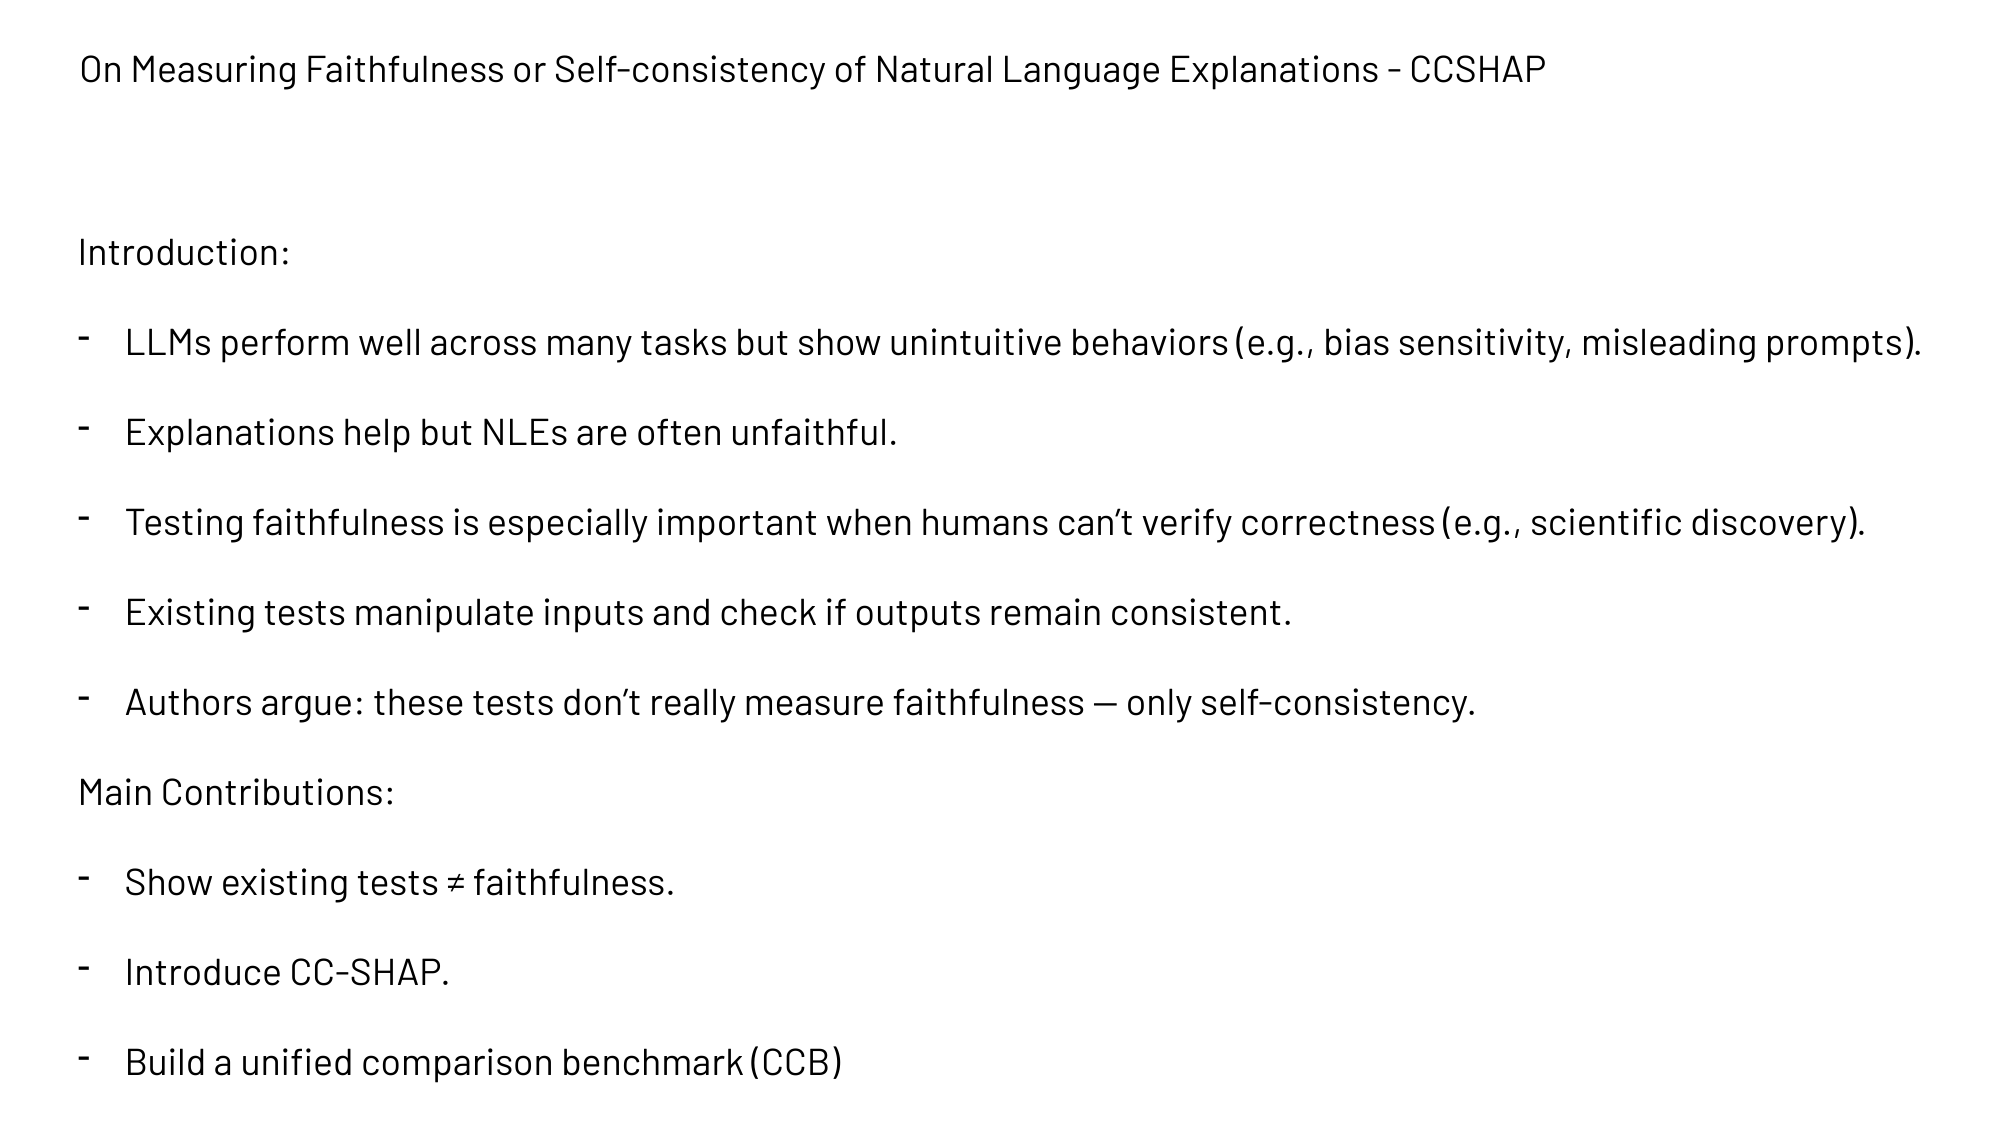

On Measuring Faithfulness or Self-consistency of Natural Language Explanations - CCSHAP
Introduction:
LLMs perform well across many tasks but show unintuitive behaviors (e.g., bias sensitivity, misleading prompts).
Explanations help but NLEs are often unfaithful.
Testing faithfulness is especially important when humans can’t verify correctness (e.g., scientific discovery).
Existing tests manipulate inputs and check if outputs remain consistent.
Authors argue: these tests don’t really measure faithfulness — only self-consistency.
Main Contributions:
Show existing tests ≠ faithfulness.
Introduce CC-SHAP.
Build a unified comparison benchmark (CCB)